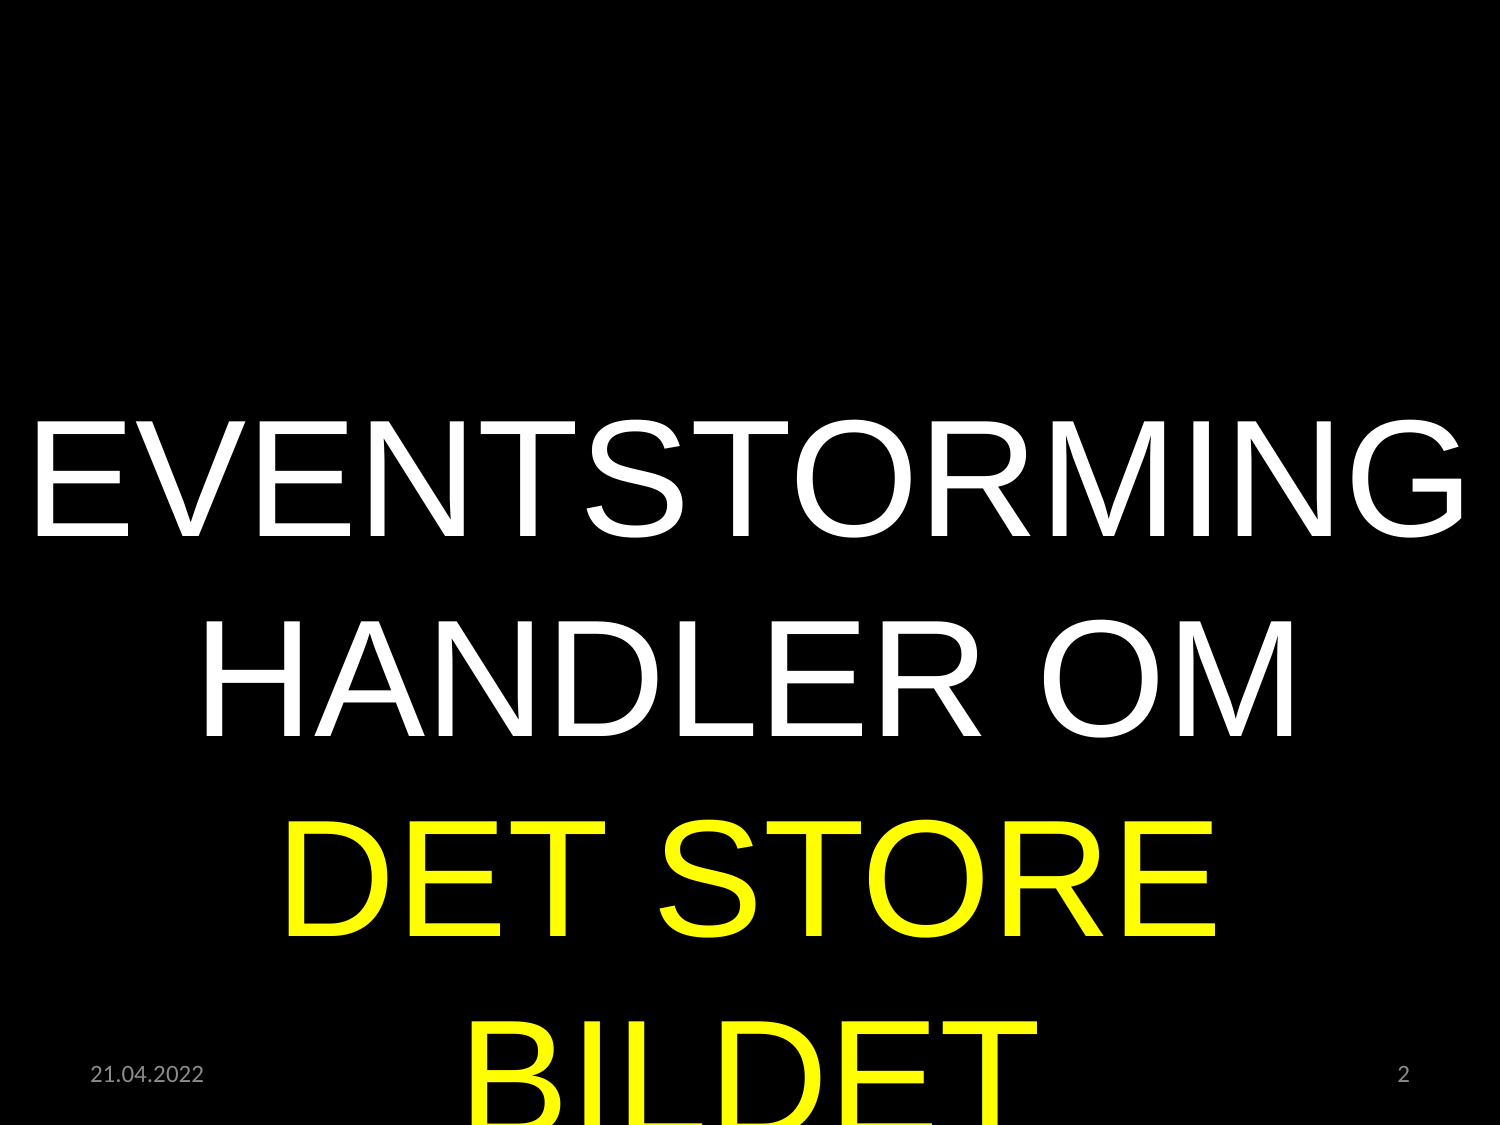

EVENTSTORMING HANDLER OM DET STORE BILDET
21.04.2022
2